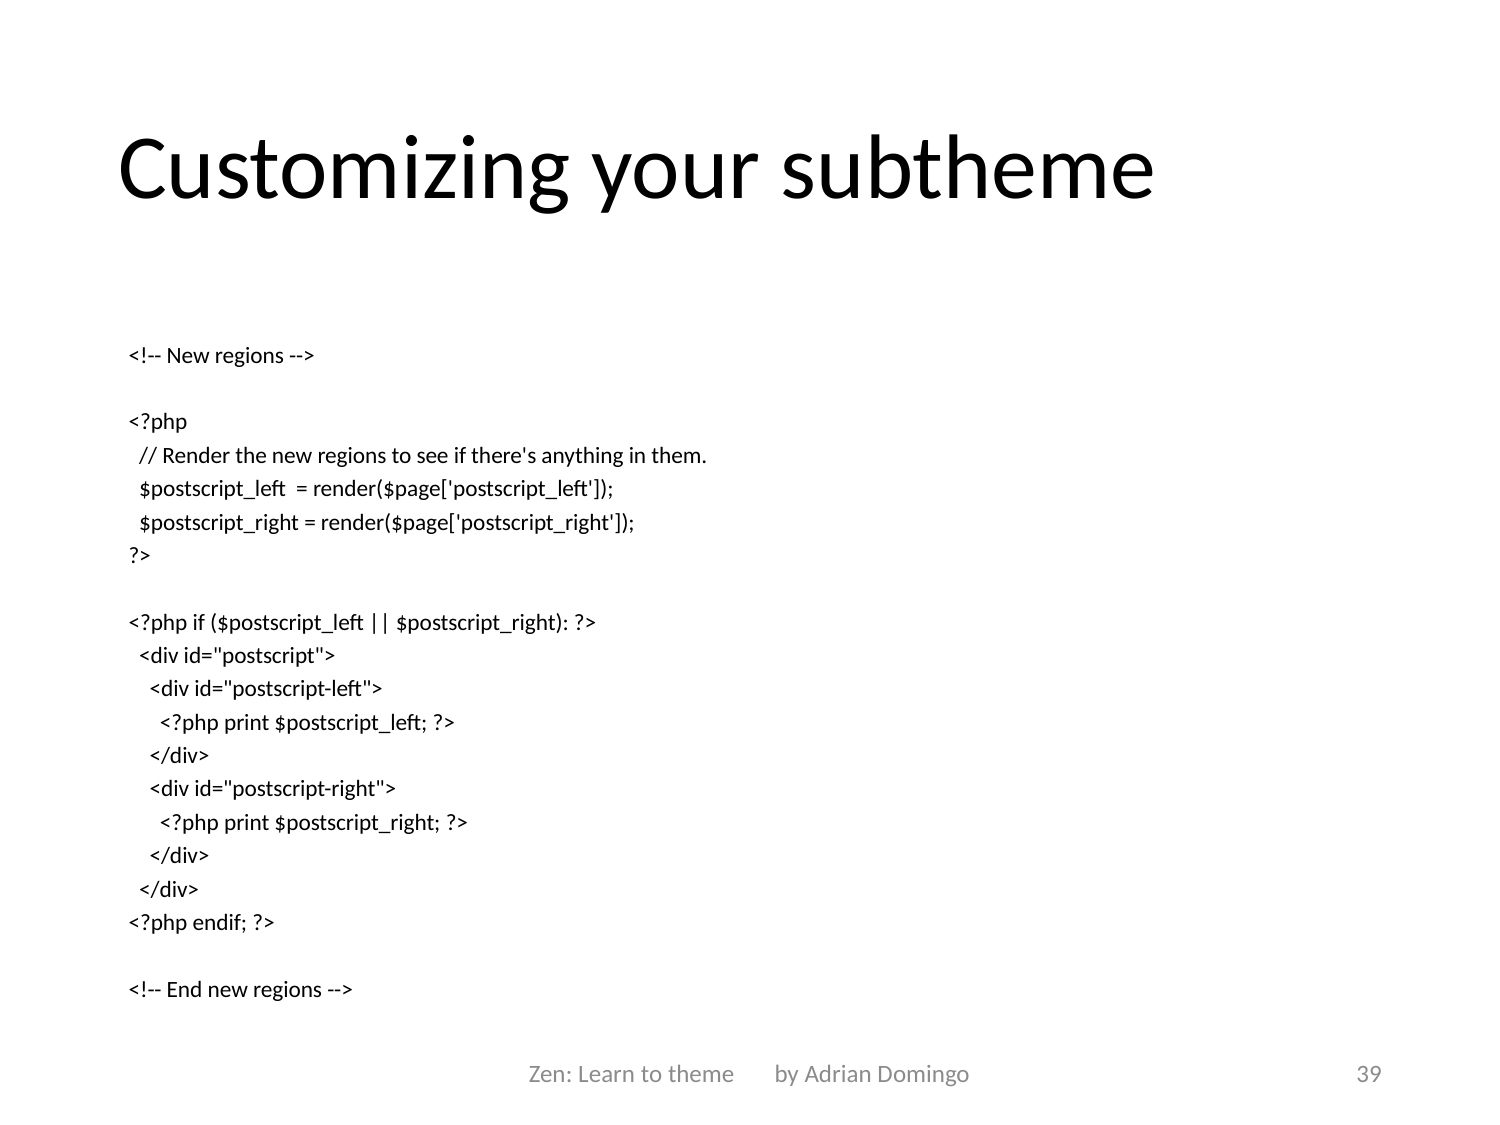

# Customizing your subtheme

  <!-- New regions -->

  <?php
    // Render the new regions to see if there's anything in them.
    $postscript_left  = render($page['postscript_left']);
    $postscript_right = render($page['postscript_right']);
  ?>

  <?php if ($postscript_left || $postscript_right): ?>
    <div id="postscript">
      <div id="postscript-left">
        <?php print $postscript_left; ?>
      </div>
      <div id="postscript-right">
        <?php print $postscript_right; ?>
      </div>
    </div>
  <?php endif; ?>

  <!-- End new regions -->

Zen: Learn to theme       by Adrian Domingo
39